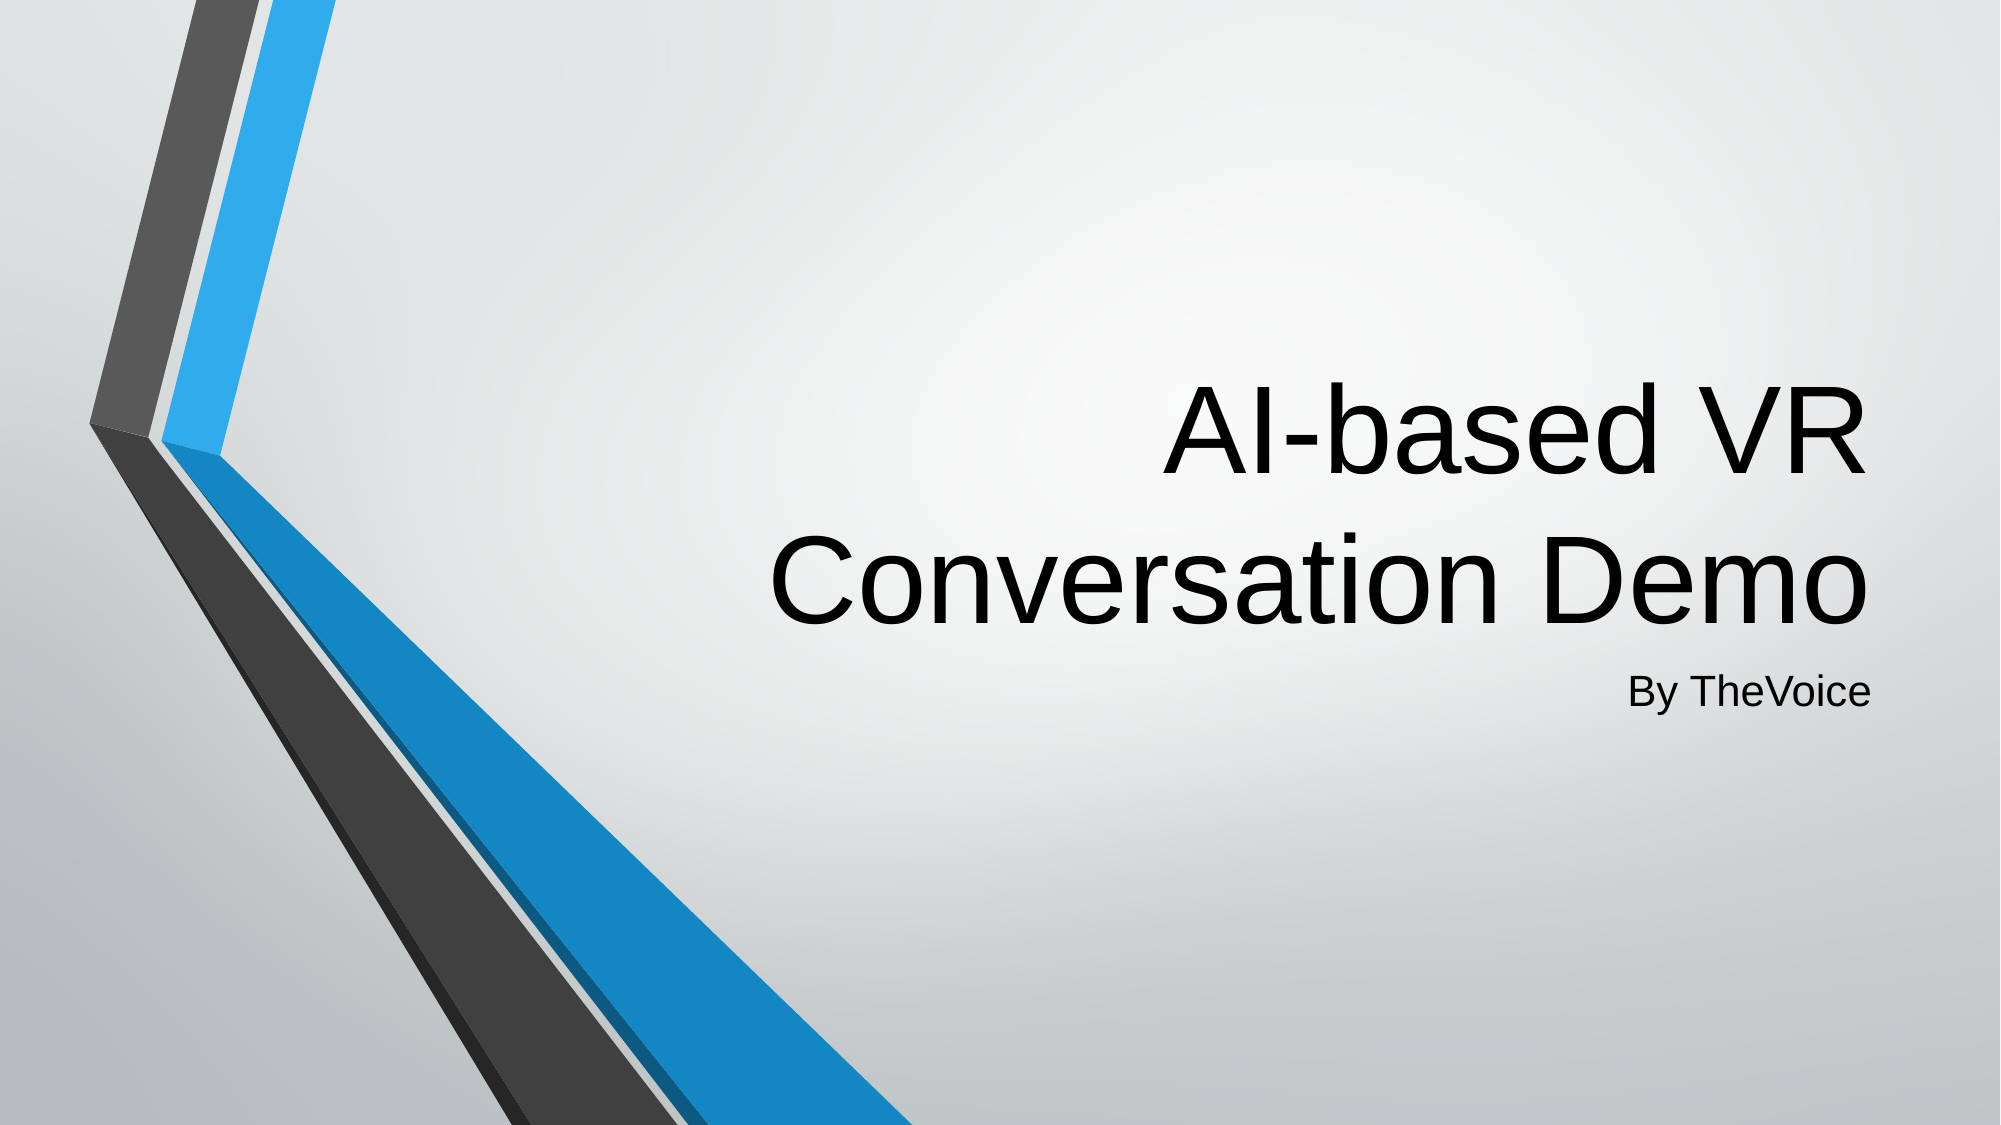

# AI-based VR Conversation Demo
By TheVoice